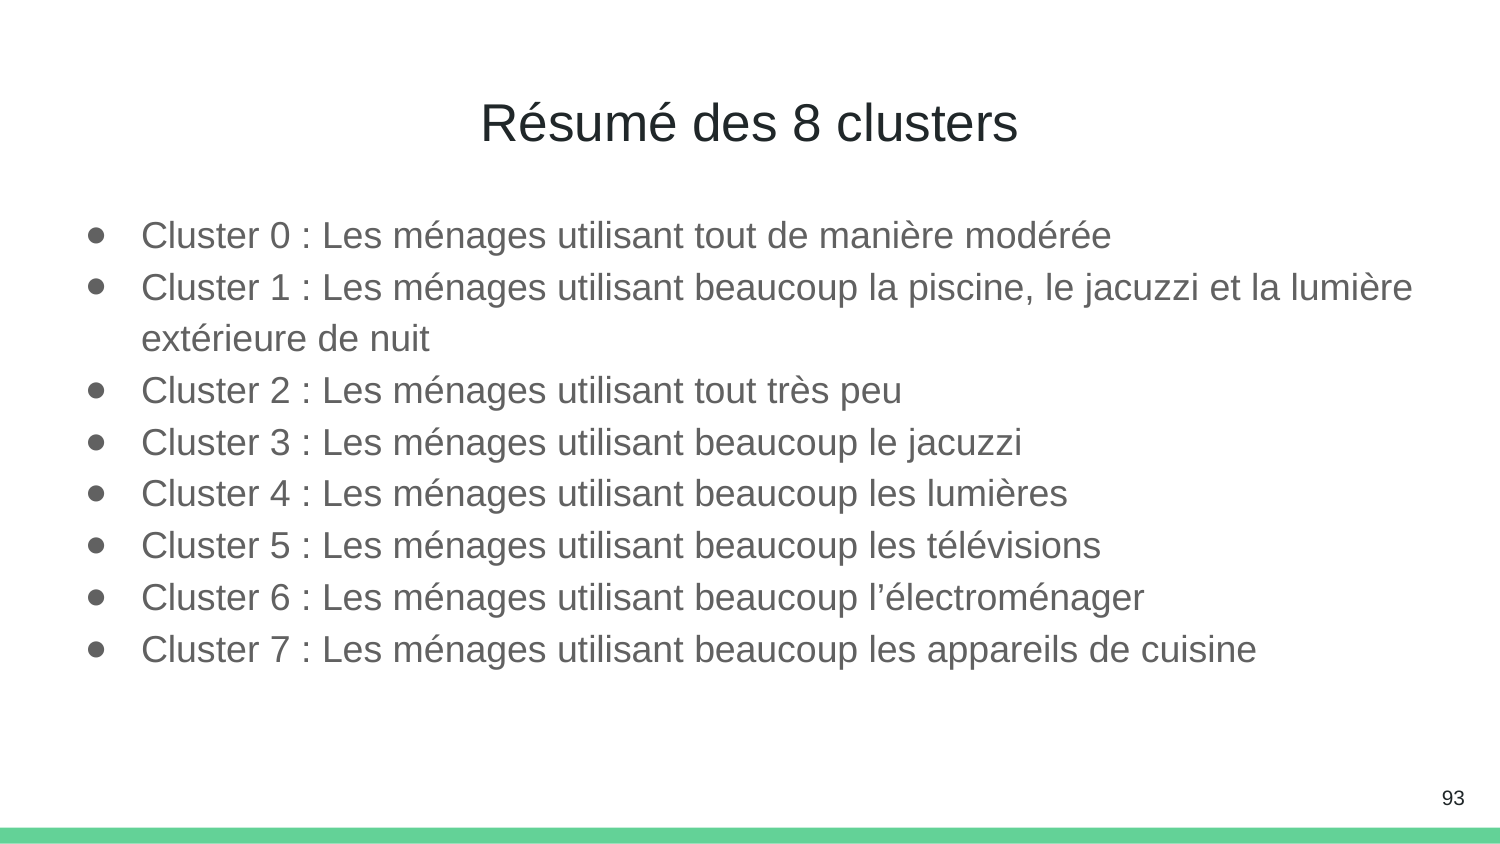

# Résumé des 8 clusters
Cluster 0 : Les ménages utilisant tout de manière modérée
Cluster 1 : Les ménages utilisant beaucoup la piscine, le jacuzzi et la lumière extérieure de nuit
Cluster 2 : Les ménages utilisant tout très peu
Cluster 3 : Les ménages utilisant beaucoup le jacuzzi
Cluster 4 : Les ménages utilisant beaucoup les lumières
Cluster 5 : Les ménages utilisant beaucoup les télévisions
Cluster 6 : Les ménages utilisant beaucoup l’électroménager
Cluster 7 : Les ménages utilisant beaucoup les appareils de cuisine
93